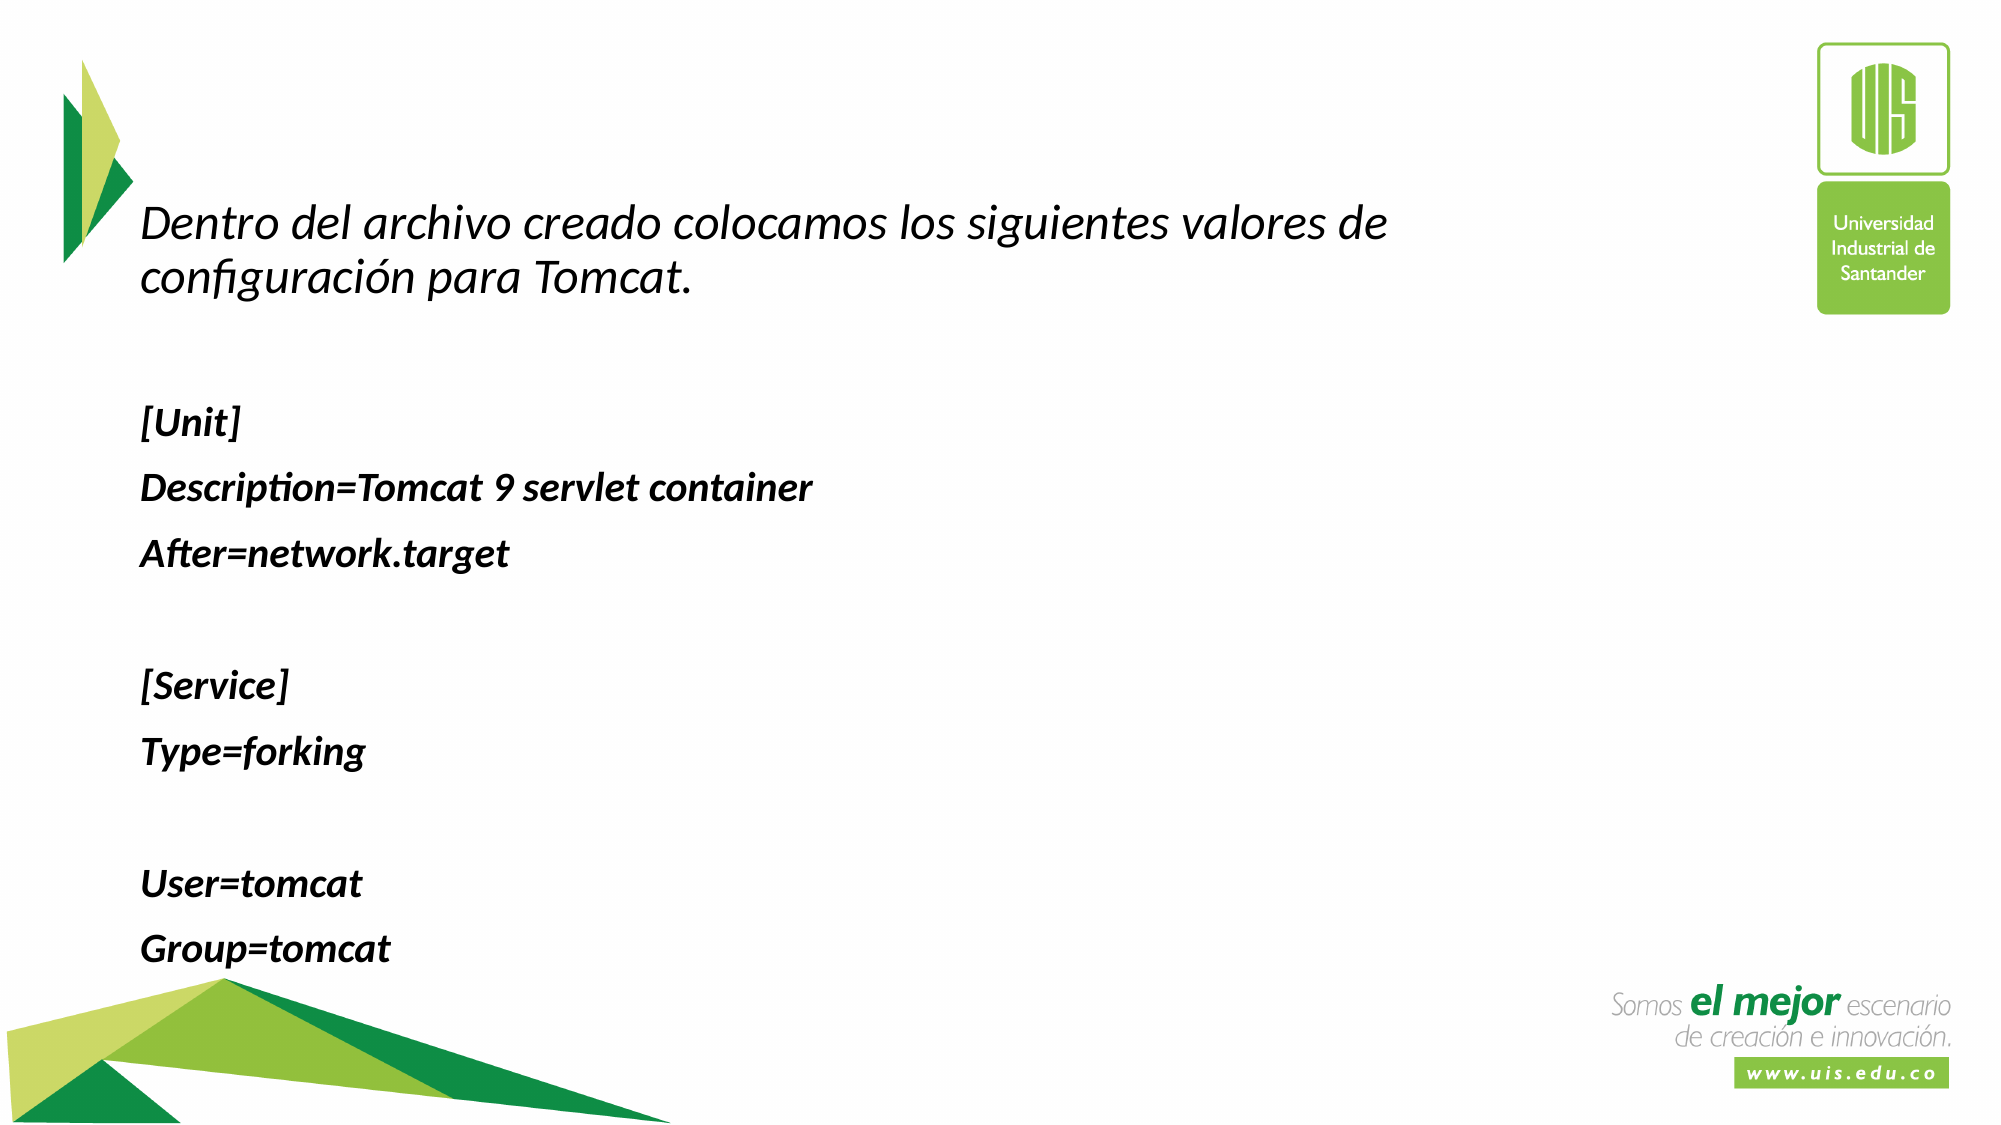

Dentro del archivo creado colocamos los siguientes valores de configuración para Tomcat.

[Unit]
Description=Tomcat 9 servlet container
After=network.target

[Service]
Type=forking

User=tomcat
Group=tomcat